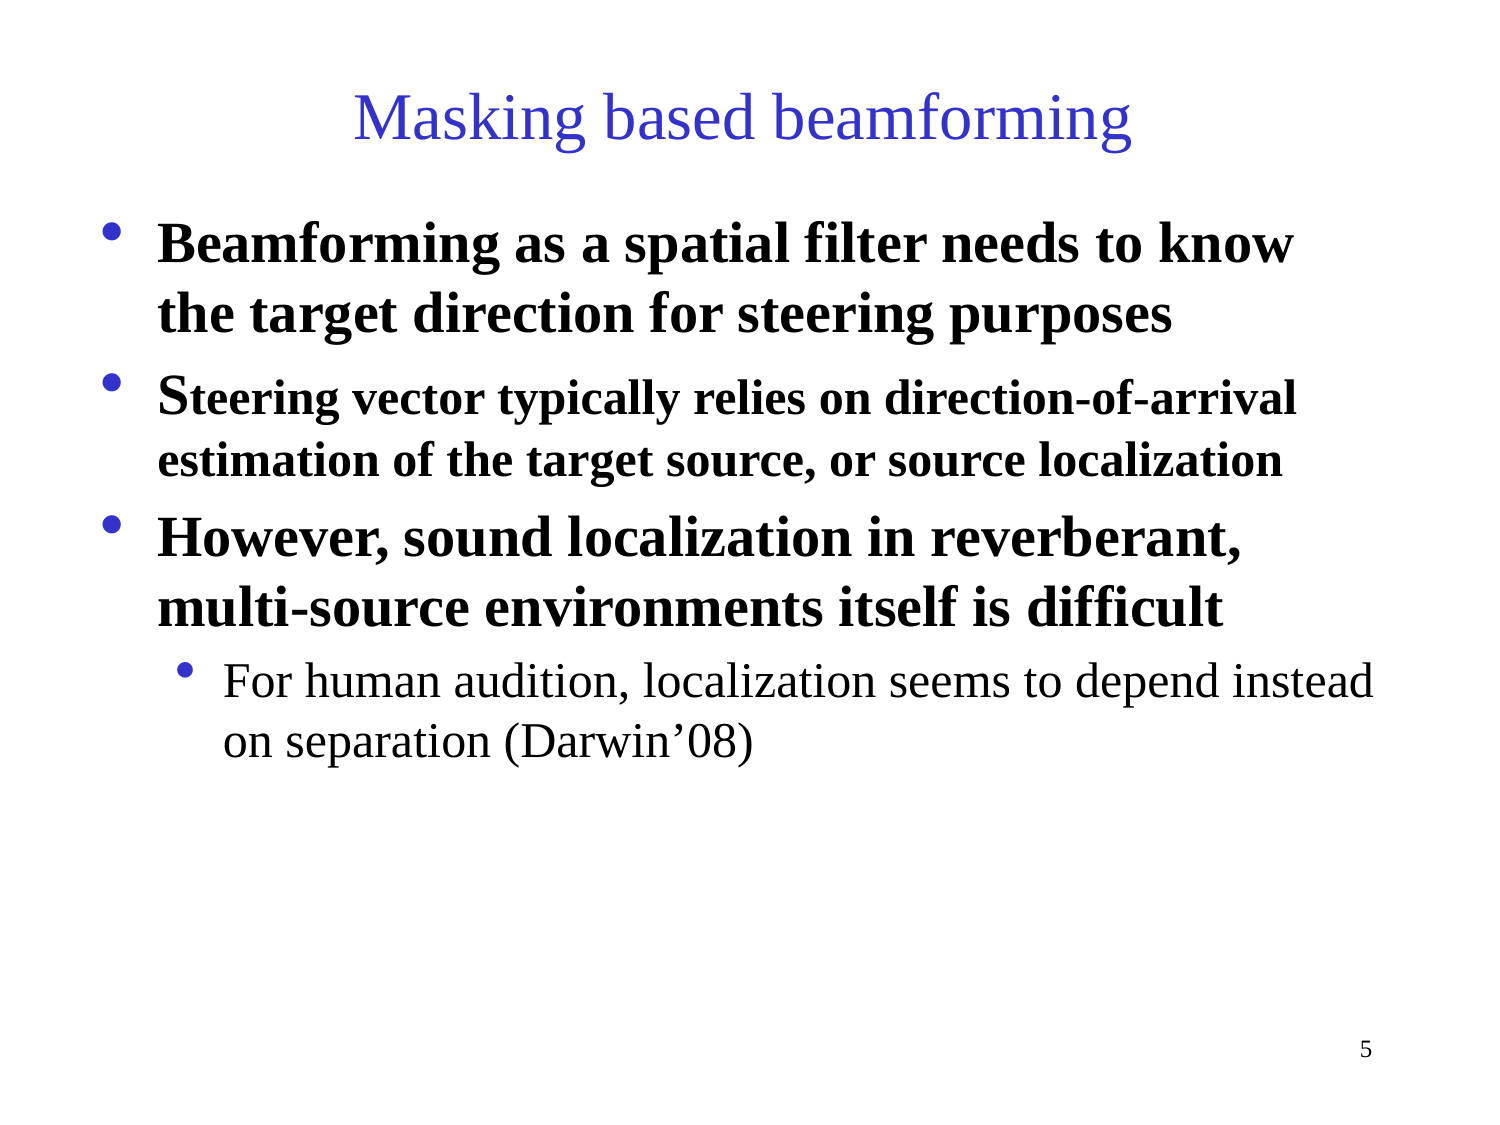

# Masking based beamforming
Beamforming as a spatial filter needs to know the target direction for steering purposes
Steering vector typically relies on direction-of-arrival estimation of the target source, or source localization
However, sound localization in reverberant, multi-source environments itself is difficult
For human audition, localization seems to depend instead on separation (Darwin’08)
5